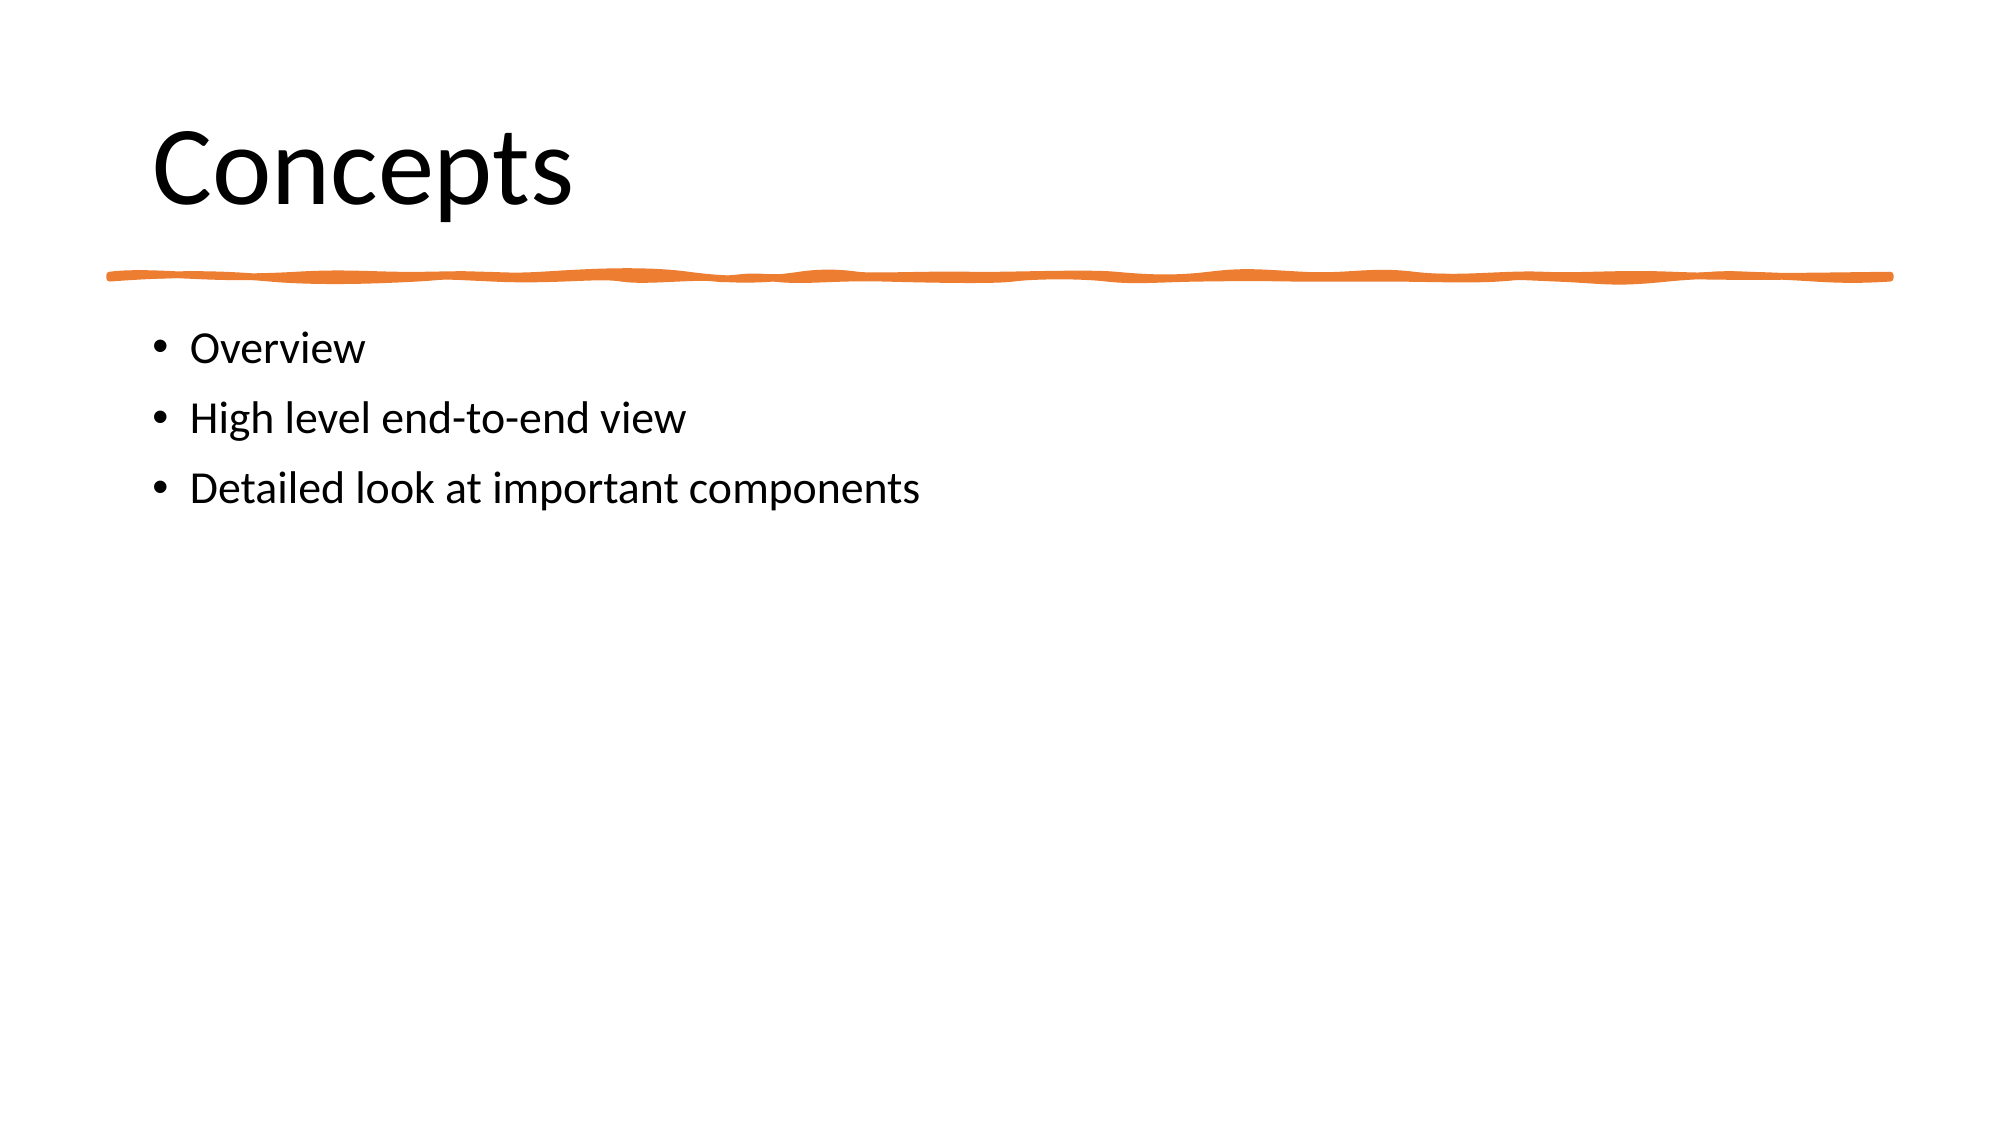

# Concepts

Overview
High level end-to-end view
Detailed look at important components